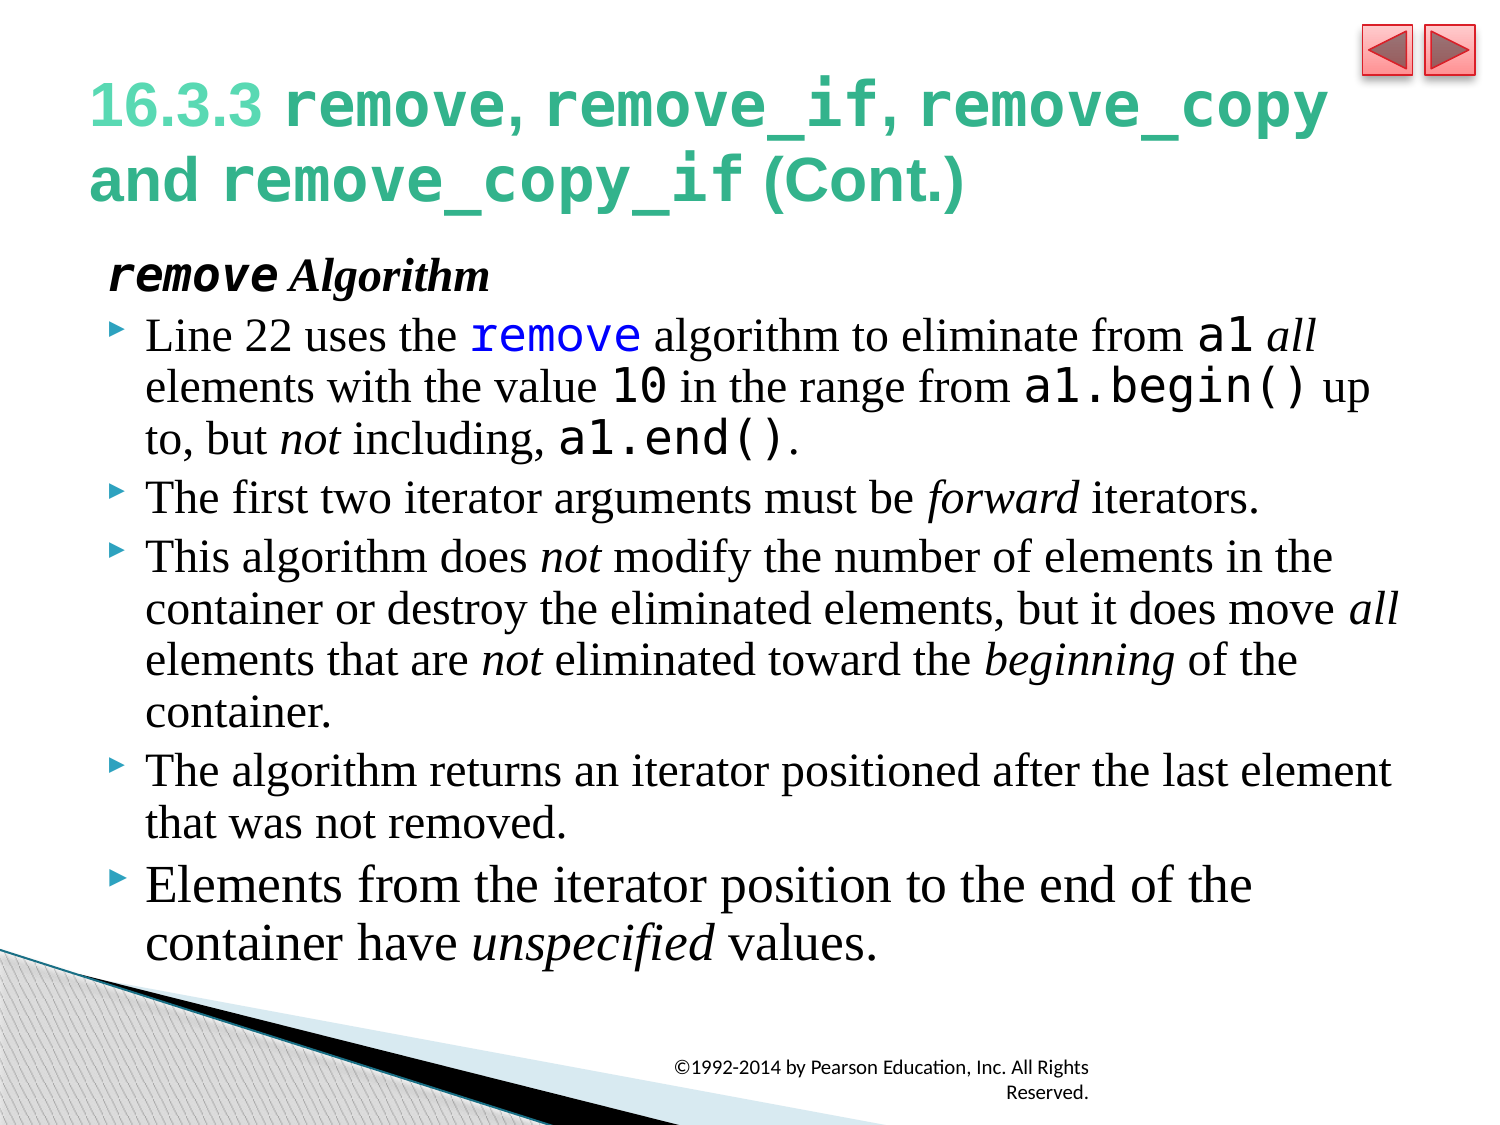

# 16.3.3 remove, remove_if, remove_copy and remove_copy_if (Cont.)
remove Algorithm
Line 22 uses the remove algorithm to eliminate from a1 all elements with the value 10 in the range from a1.begin() up to, but not including, a1.end().
The first two iterator arguments must be forward iterators.
This algorithm does not modify the number of elements in the container or destroy the eliminated elements, but it does move all elements that are not eliminated toward the beginning of the container.
The algorithm returns an iterator positioned after the last element that was not removed.
Elements from the iterator position to the end of the container have unspecified values.
©1992-2014 by Pearson Education, Inc. All Rights Reserved.